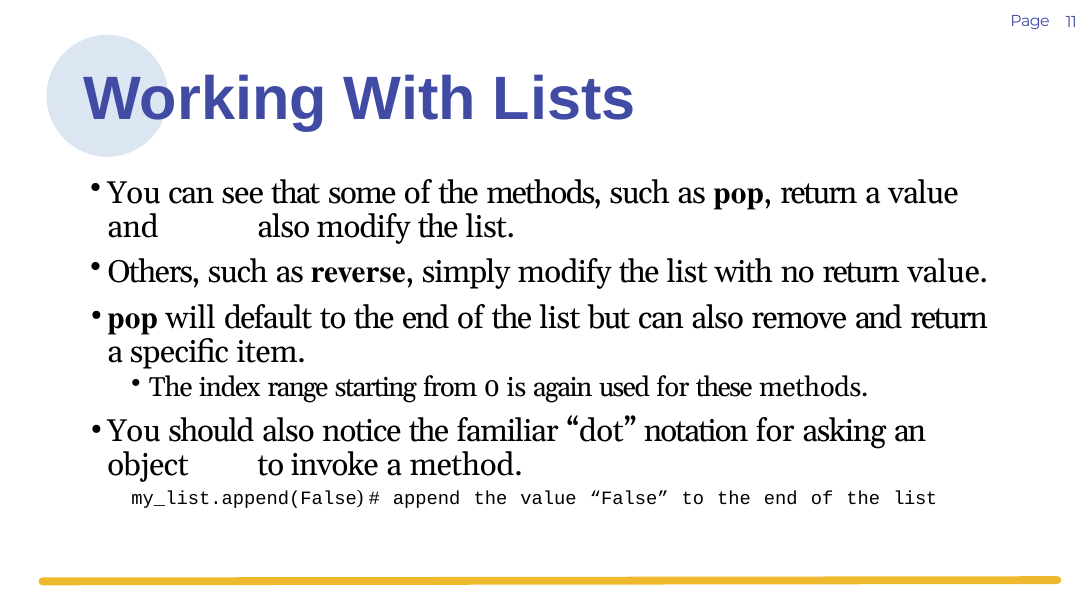

11
Page

Working With Lists
You can see that some of the methods, such as pop, return a value and 	also modify the list.
Others, such as reverse, simply modify the list with no return value.
pop will default to the end of the list but can also remove and return a 	specific item.
The index range starting from 0 is again used for these methods.
You should also notice the familiar “dot” notation for asking an object 	to invoke a method.
my_list.append(False) # append the value “False” to the end of the list